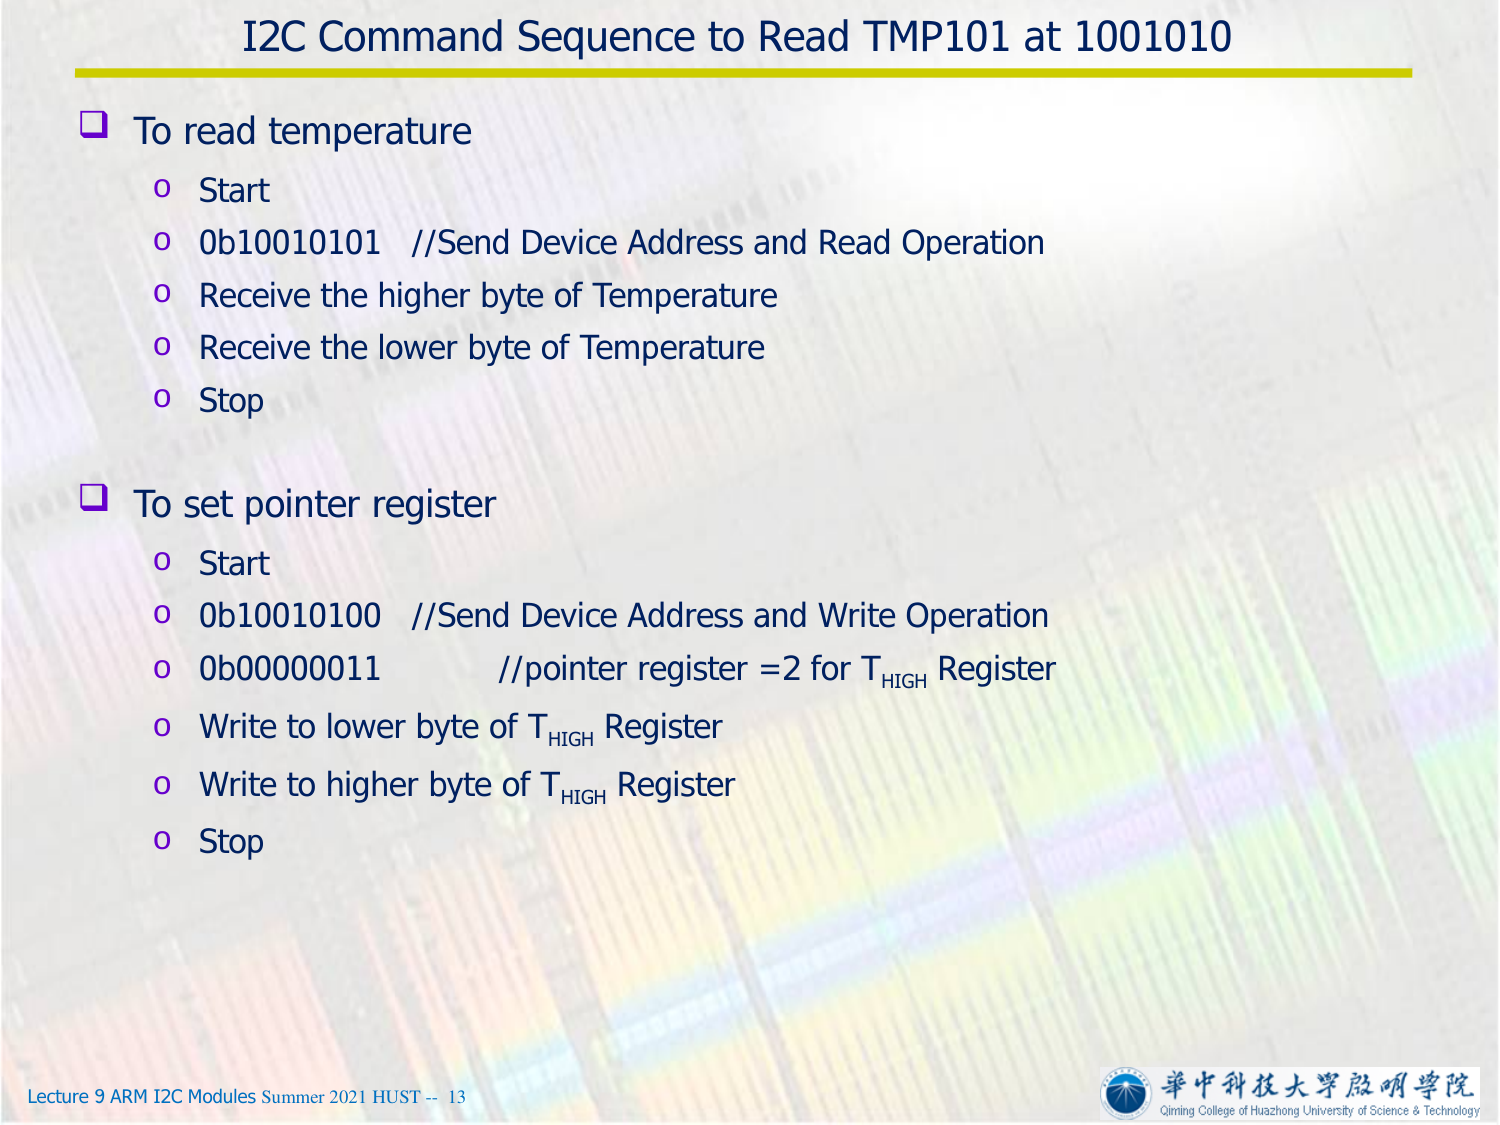

# I2C Command Sequence to Read TMP101 at 1001010
To read temperature
Start
0b10010101   //Send Device Address and Read Operation
Receive the higher byte of Temperature
Receive the lower byte of Temperature
Stop

To set pointer register
Start
0b10010100   //Send Device Address and Write Operation
0b00000011	//pointer register =2 for THIGH Register
Write to lower byte of THIGH Register
Write to higher byte of THIGH Register
Stop